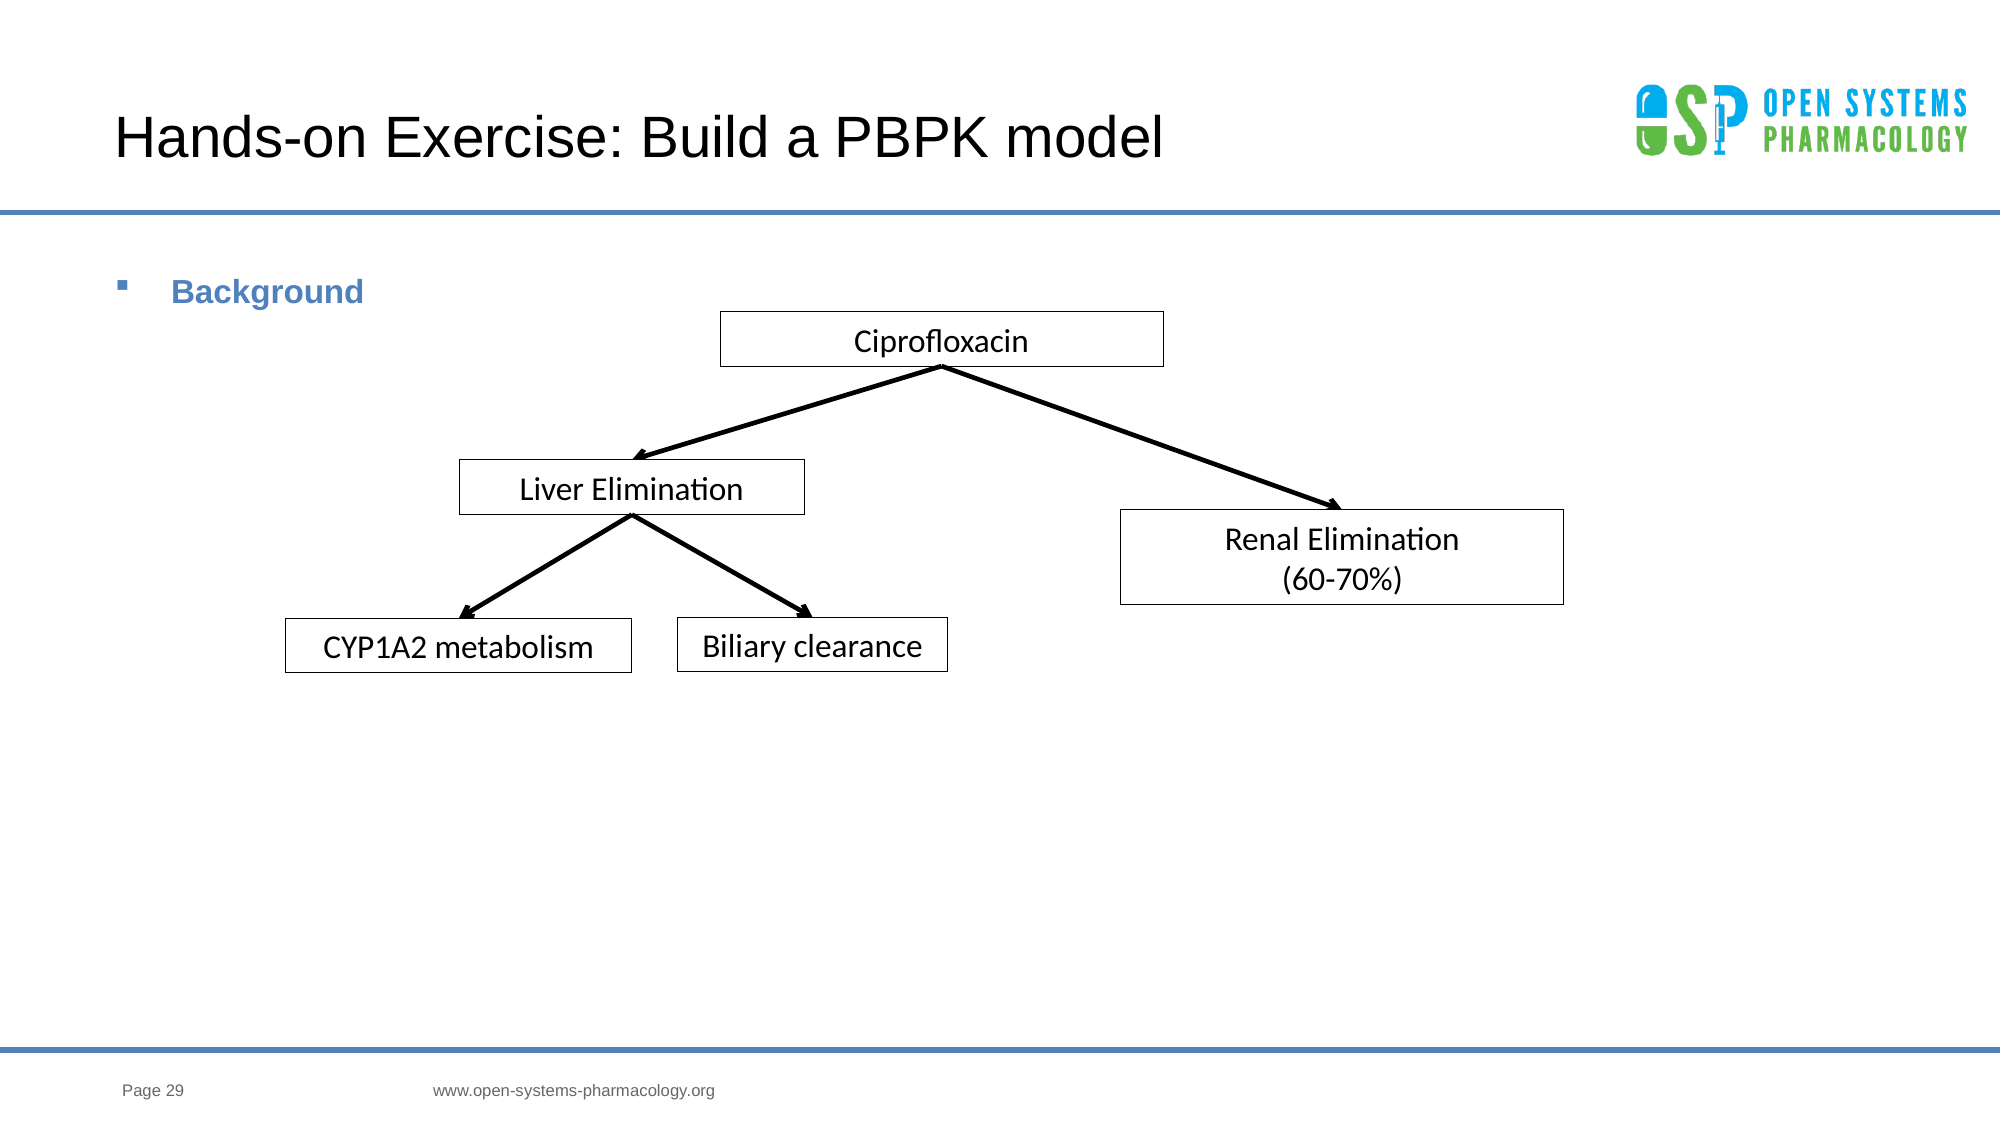

# Hands-on Exercise: Build a PBPK model
Background

Ciprofloxacin
Liver Elimination
Renal Elimination
(60-70%)
Biliary clearance
CYP1A2 metabolism
Page 29
www.open-systems-pharmacology.org